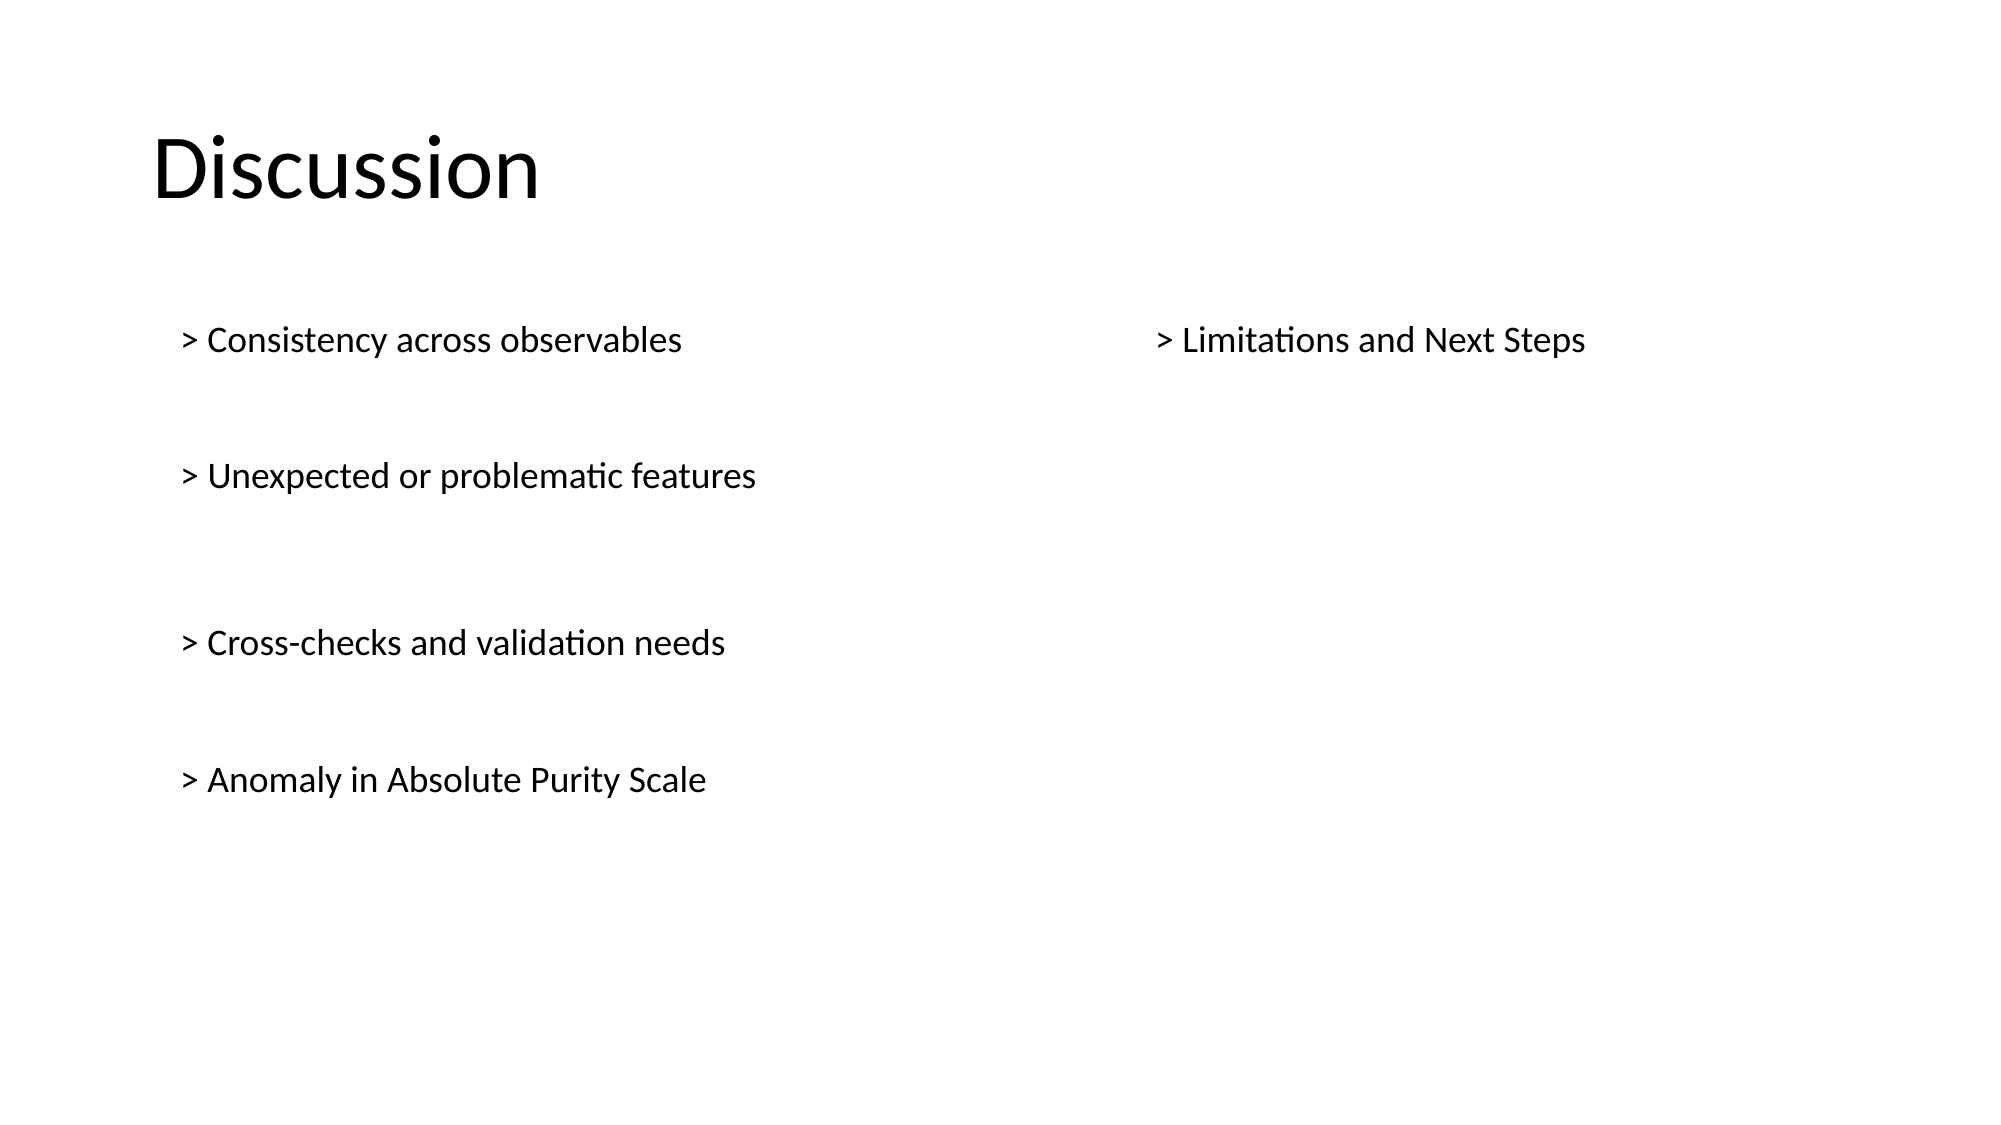

# Discussion
> Consistency across observables
> Limitations and Next Steps
> Unexpected or problematic features
> Cross-checks and validation needs
> Anomaly in Absolute Purity Scale